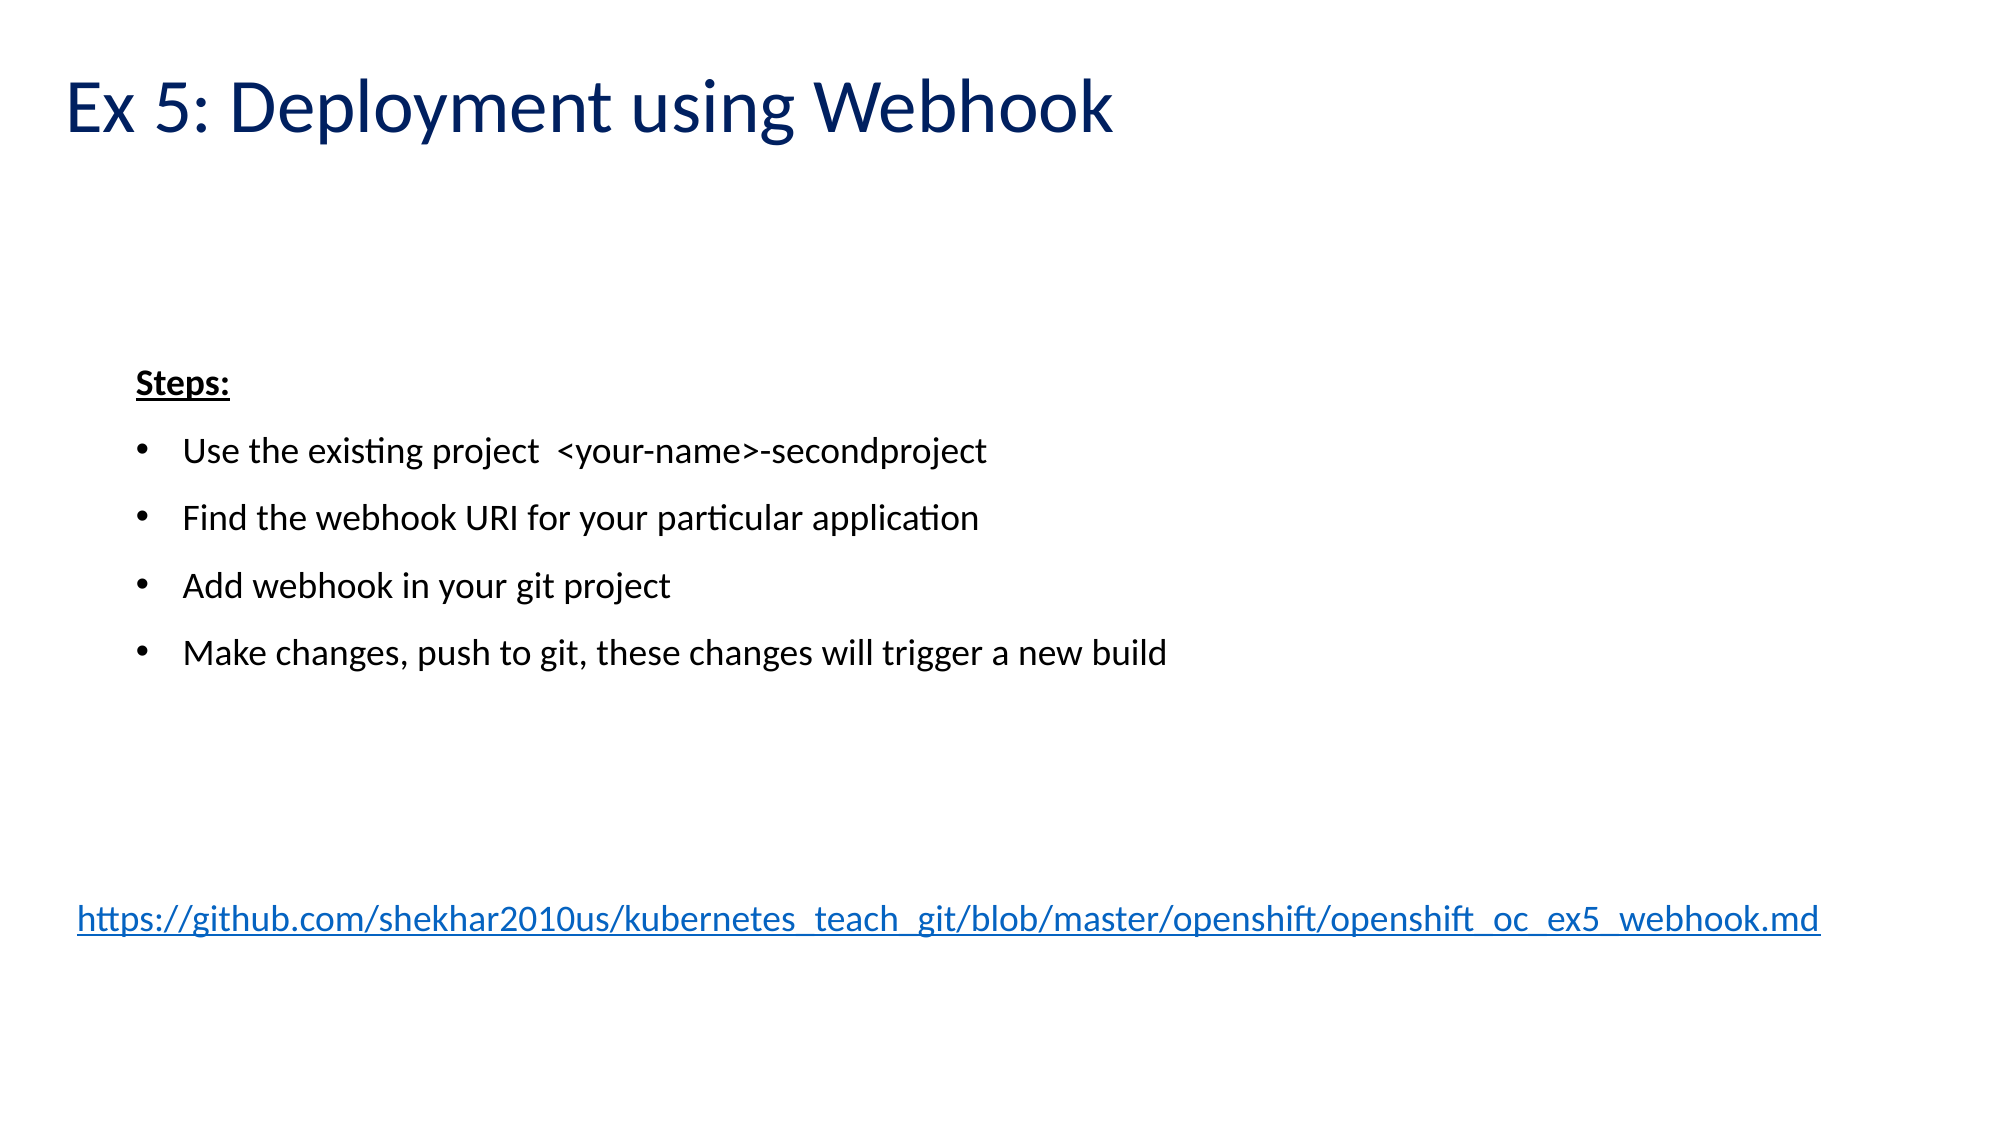

Ex 5: Deployment using Webhook
Steps:
Use the existing project  <your-name>-secondproject
Find the webhook URI for your particular application
Add webhook in your git project
Make changes, push to git, these changes will trigger a new build
https://github.com/shekhar2010us/kubernetes_teach_git/blob/master/openshift/openshift_oc_ex5_webhook.md